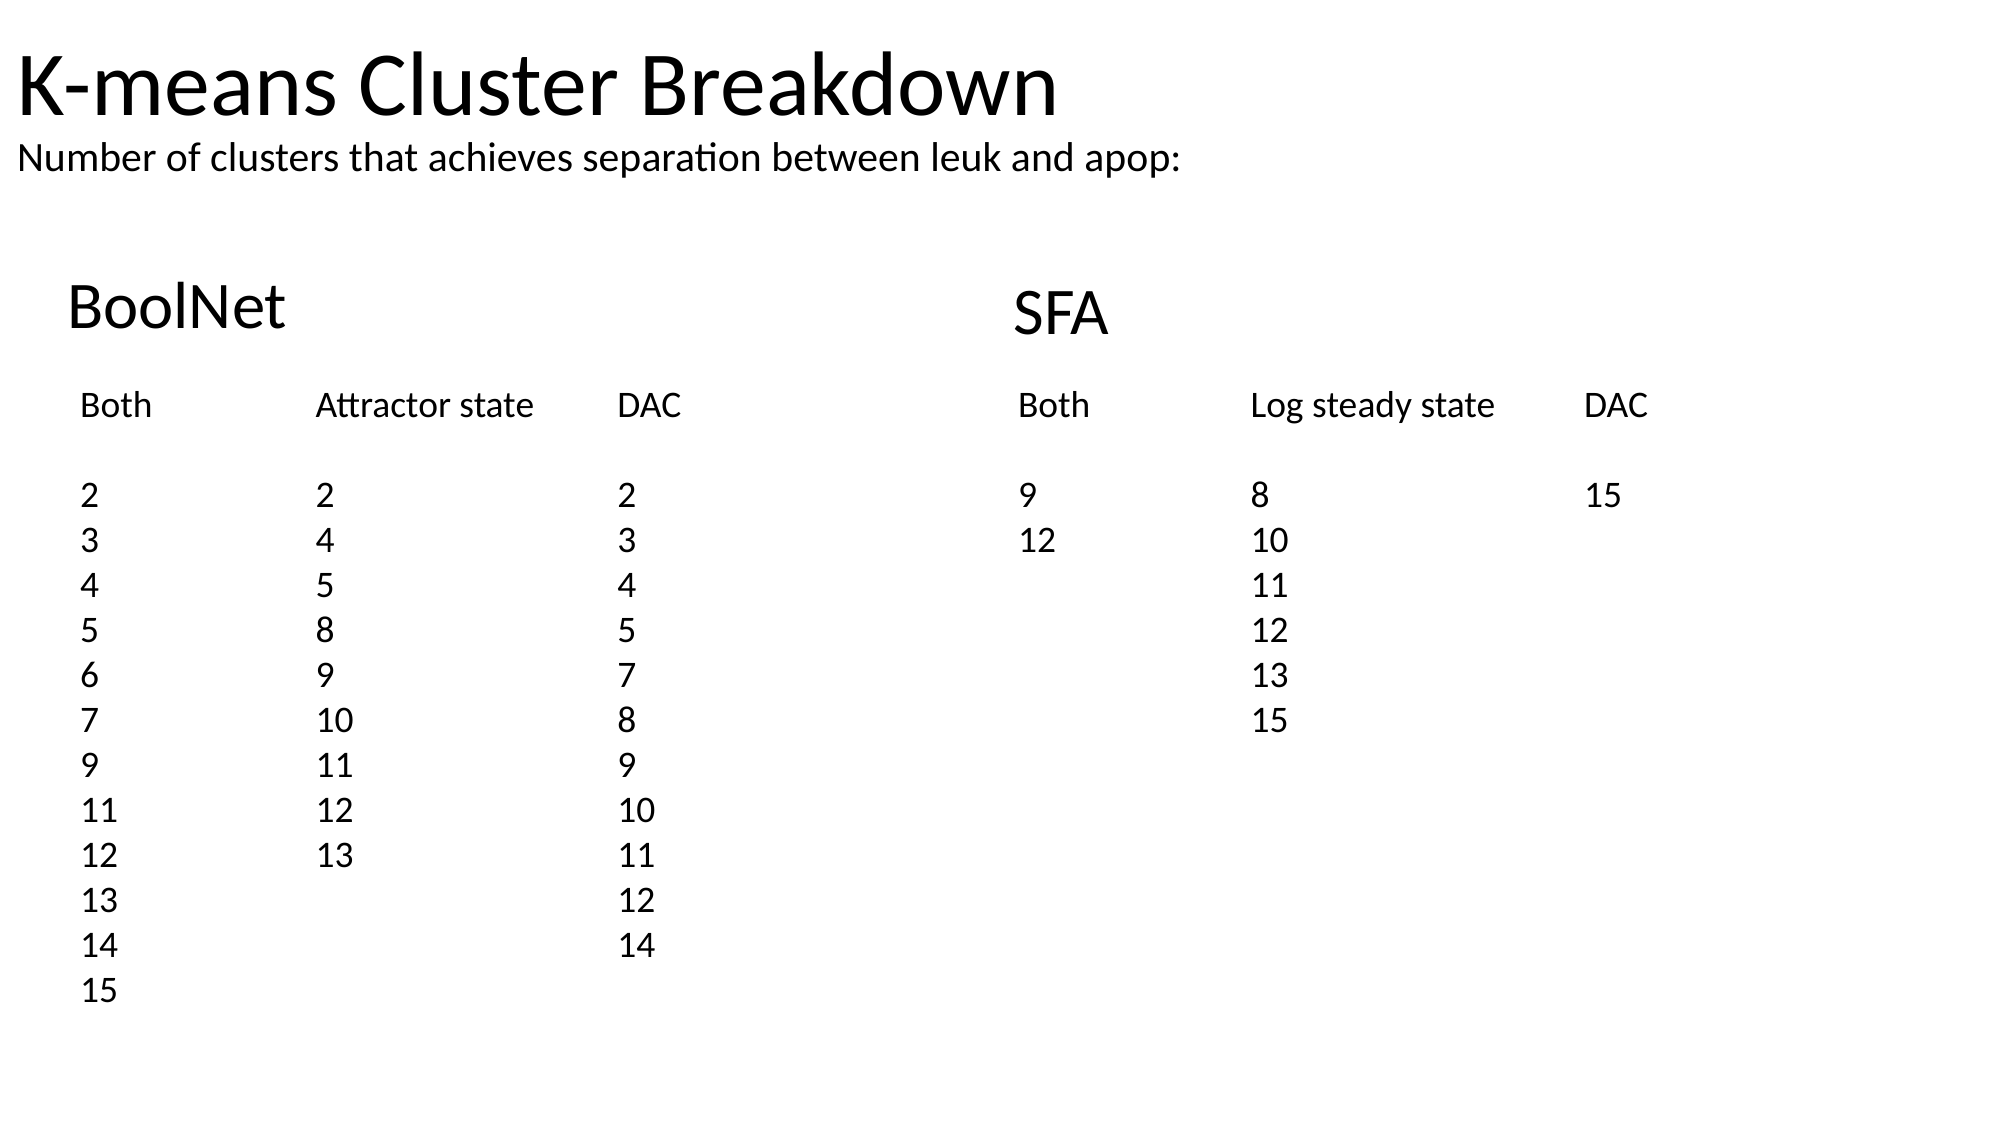

# K-means Cluster Breakdown Number of clusters that achieves separation between leuk and apop:
BoolNet
SFA
Both

2
3
4
5
6
7
9
11
12
13
14
15
Attractor state

2
4
5
8
9
10
11
12
13
DAC

2
3
4
5
7
8
9
10
11
12
14
Both

9
12
Log steady state

8
10
11
12
13
15
DAC

15